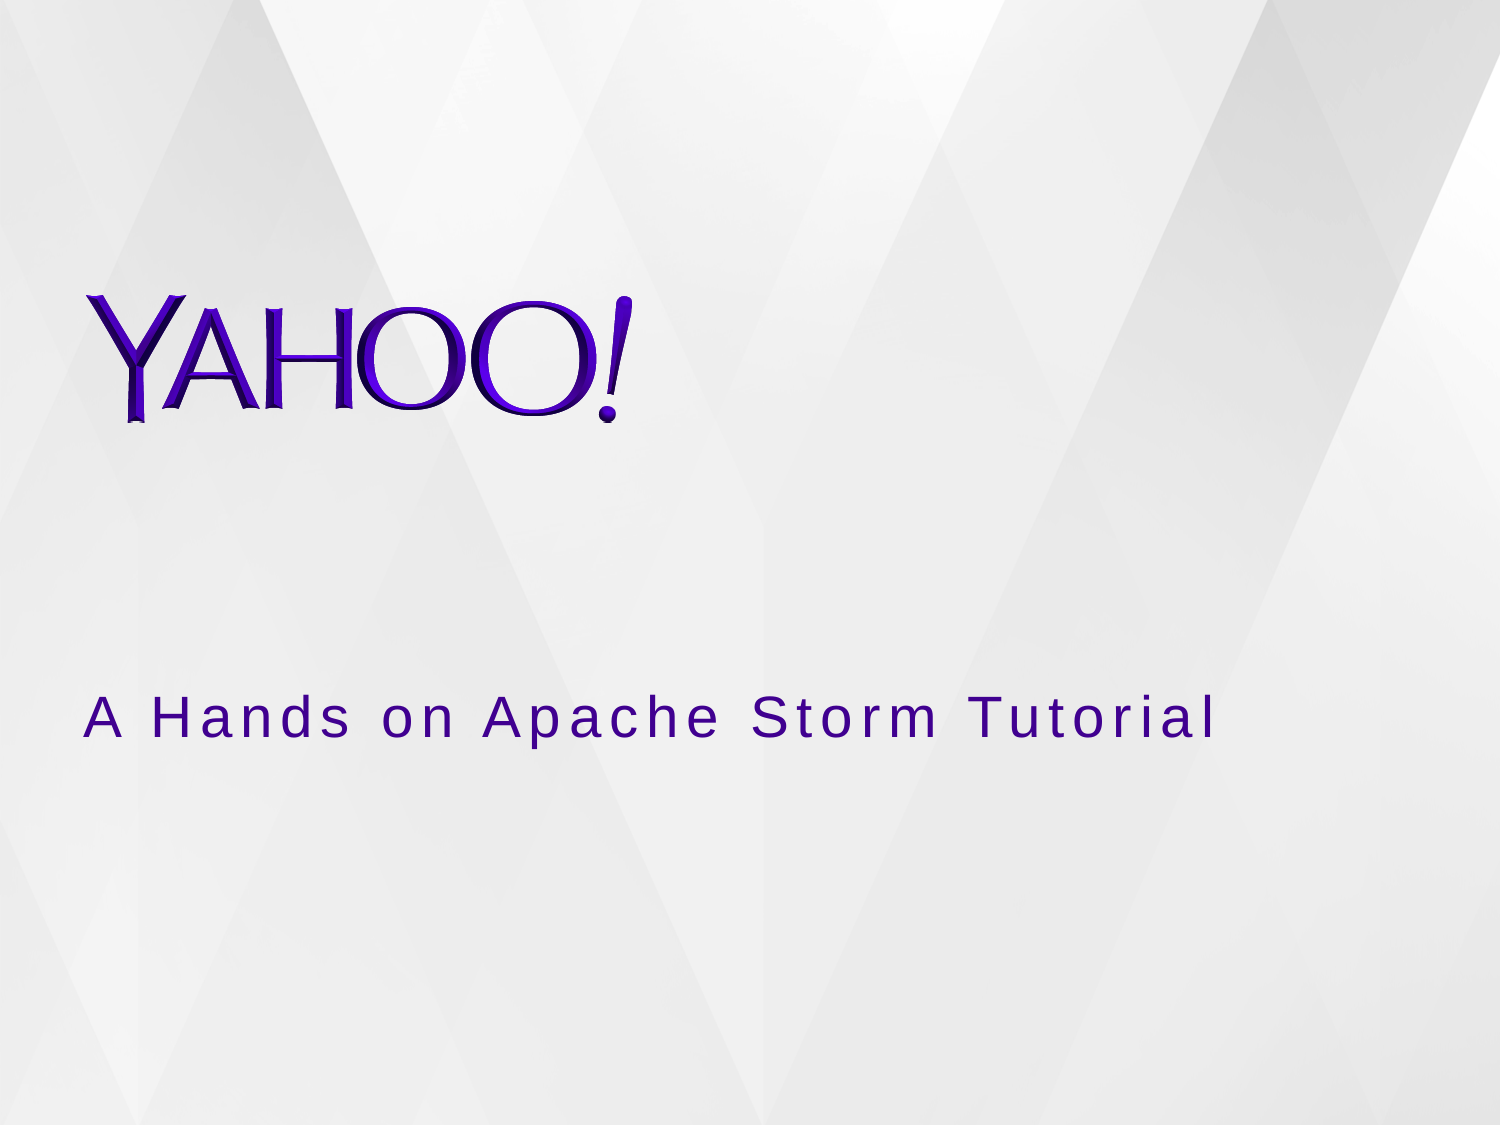

# A Hands on Apache Storm Tutorial